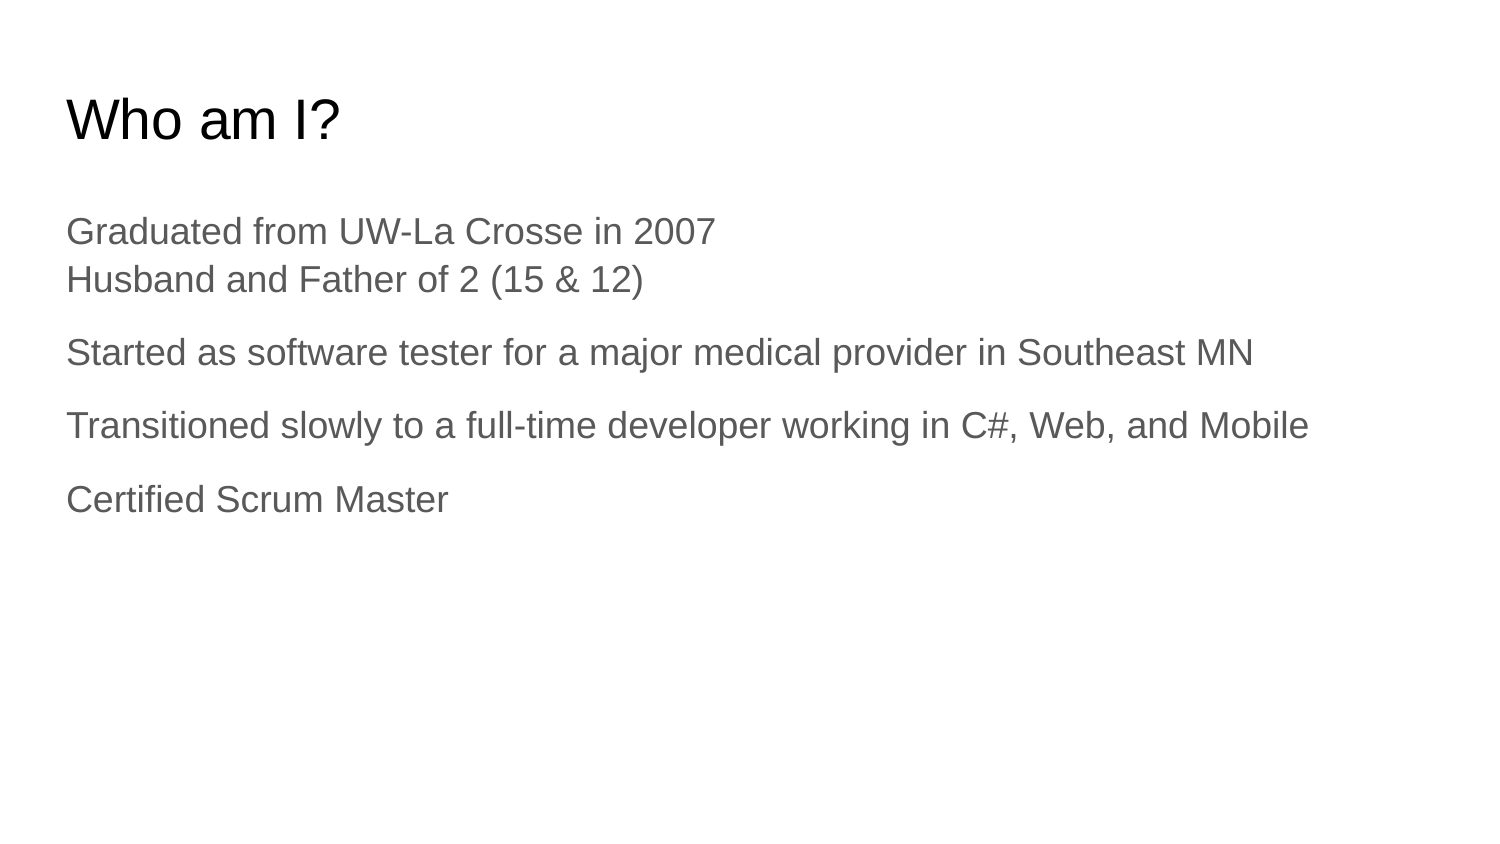

# Who am I?
Graduated from UW-La Crosse in 2007
Husband and Father of 2 (15 & 12)
Started as software tester for a major medical provider in Southeast MN
Transitioned slowly to a full-time developer working in C#, Web, and Mobile
Certified Scrum Master